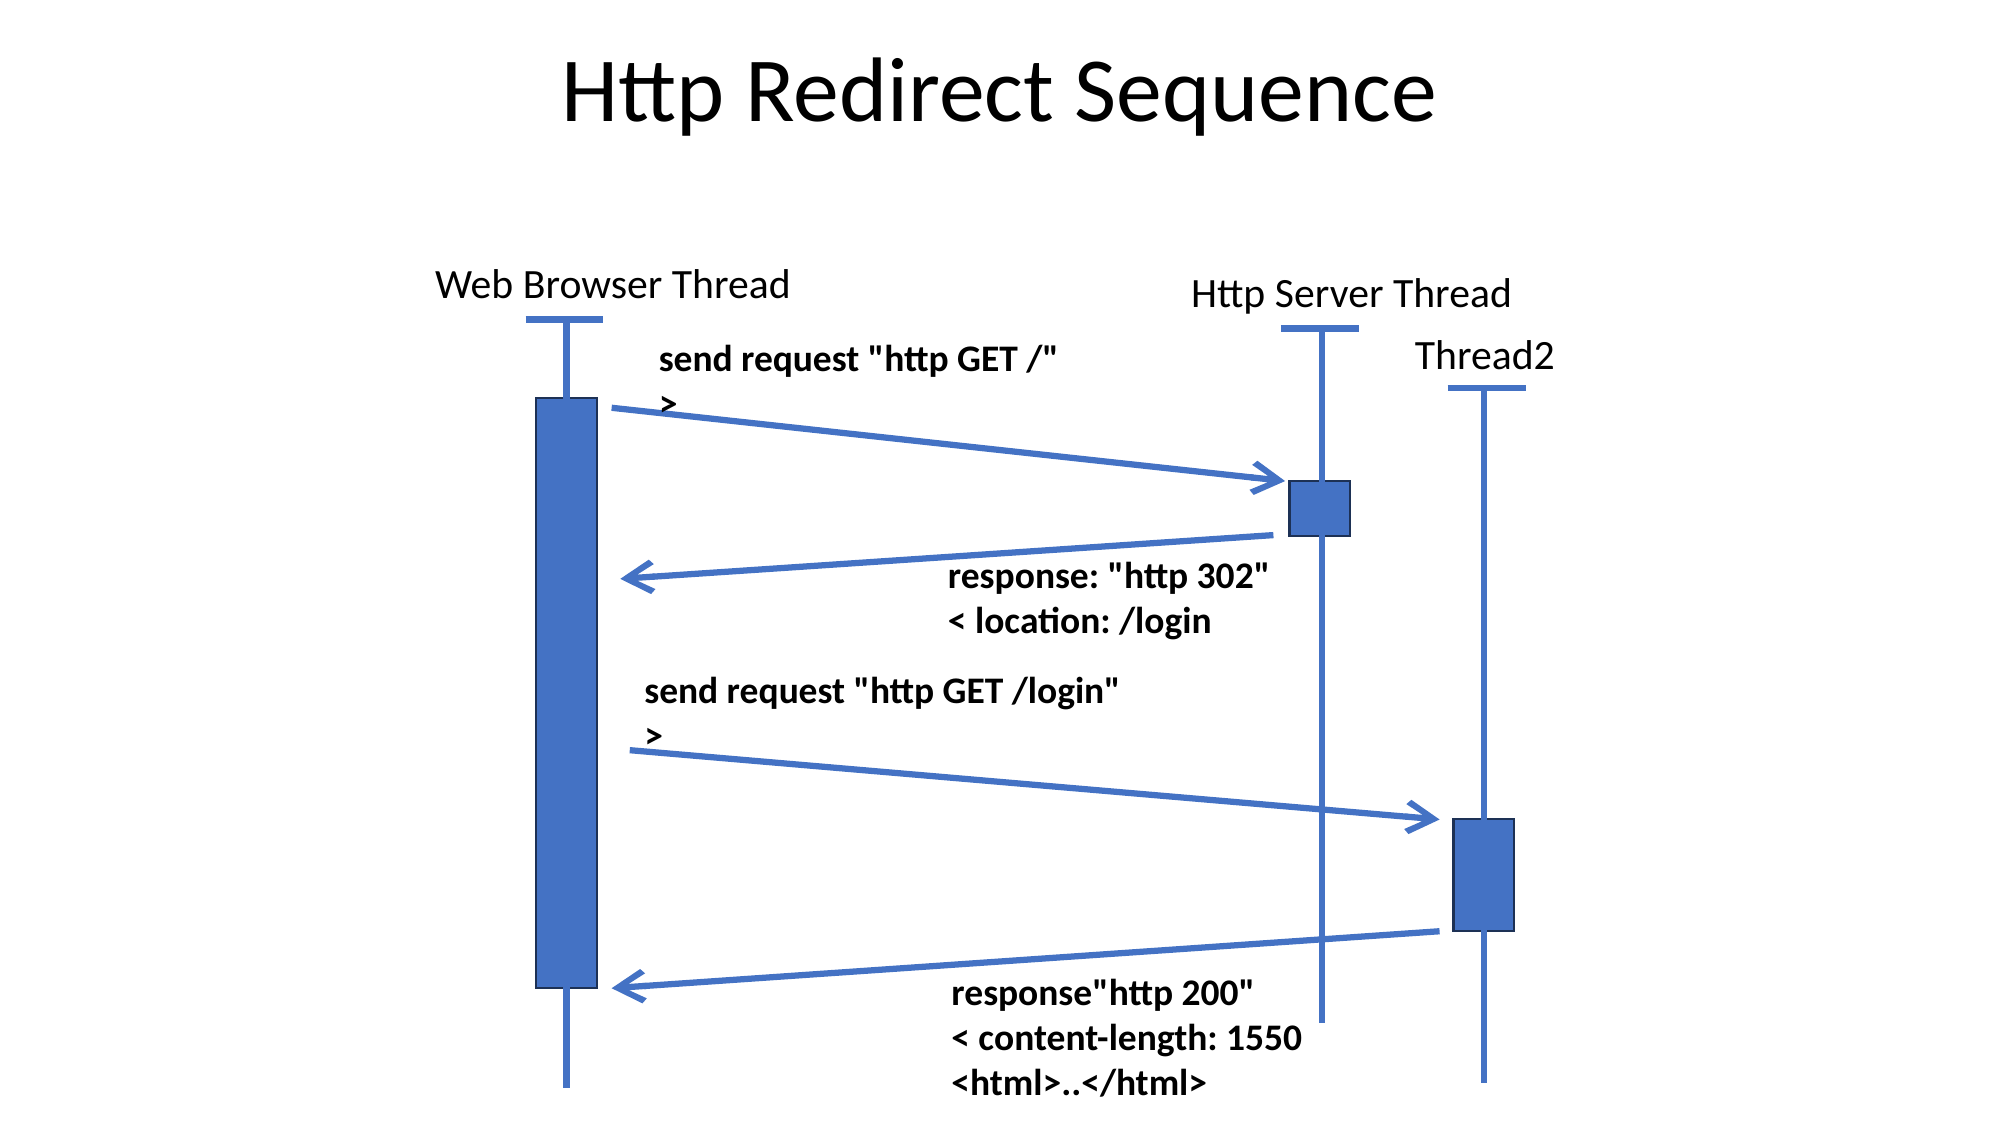

# Http Redirect Sequence
Web Browser Thread
Http Server Thread
Thread2
send request "http GET /"
>

response: "http 302"
< location: /login
send request "http GET /login"
>

response"http 200"
< content-length: 1550
<html>..</html>